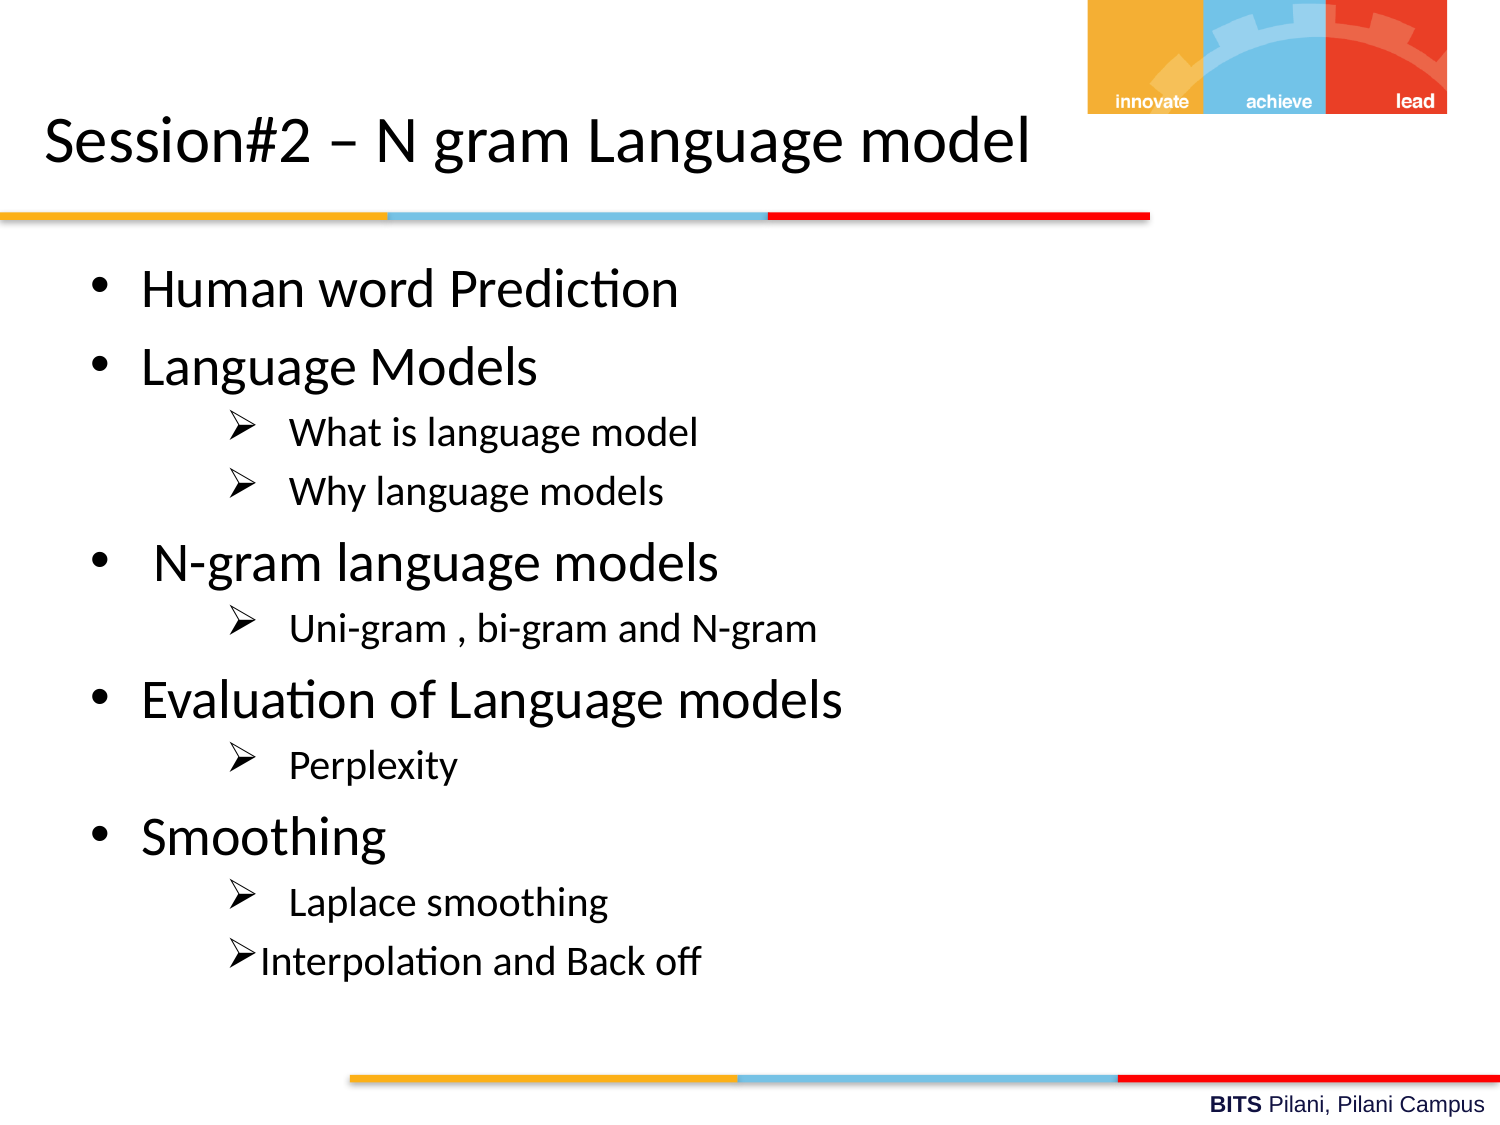

# Session#2 – N gram Language model
Human word Prediction
Language Models
   What is language model
   Why language models
 N-gram language models
   Uni-gram , bi-gram and N-gram
Evaluation of Language models
   Perplexity
Smoothing
   Laplace smoothing
Interpolation and Back off